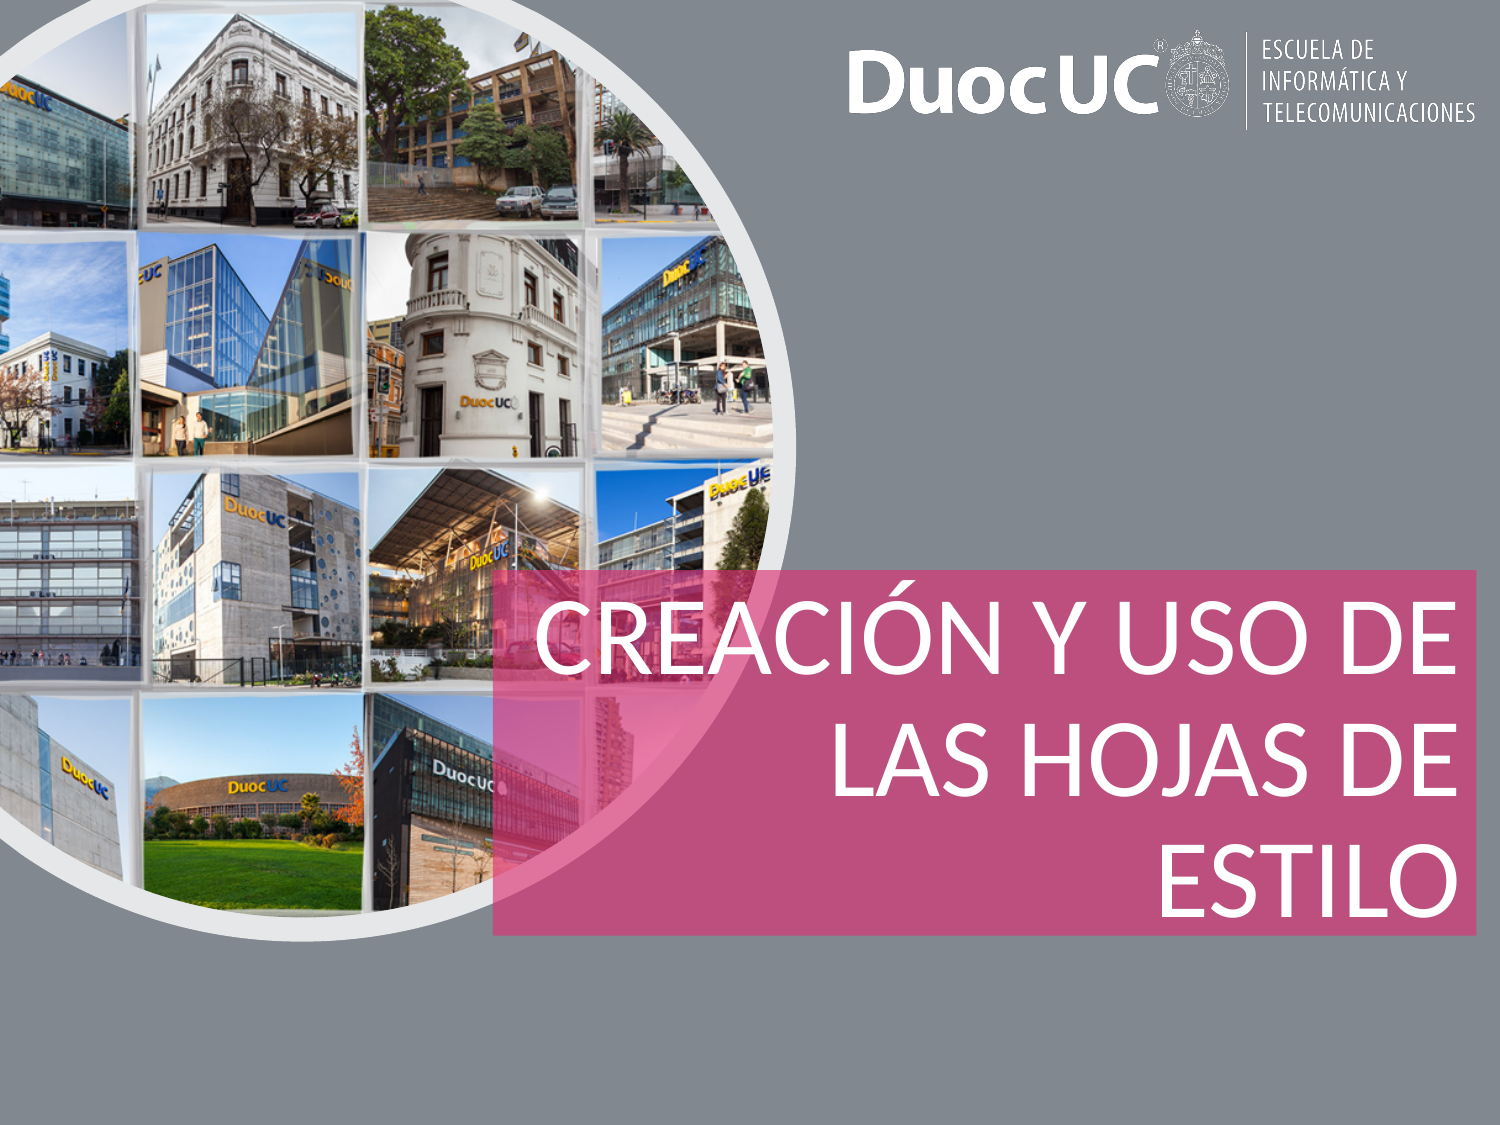

# CREACIÓN Y USO DE LAS HOJAS DE ESTILO